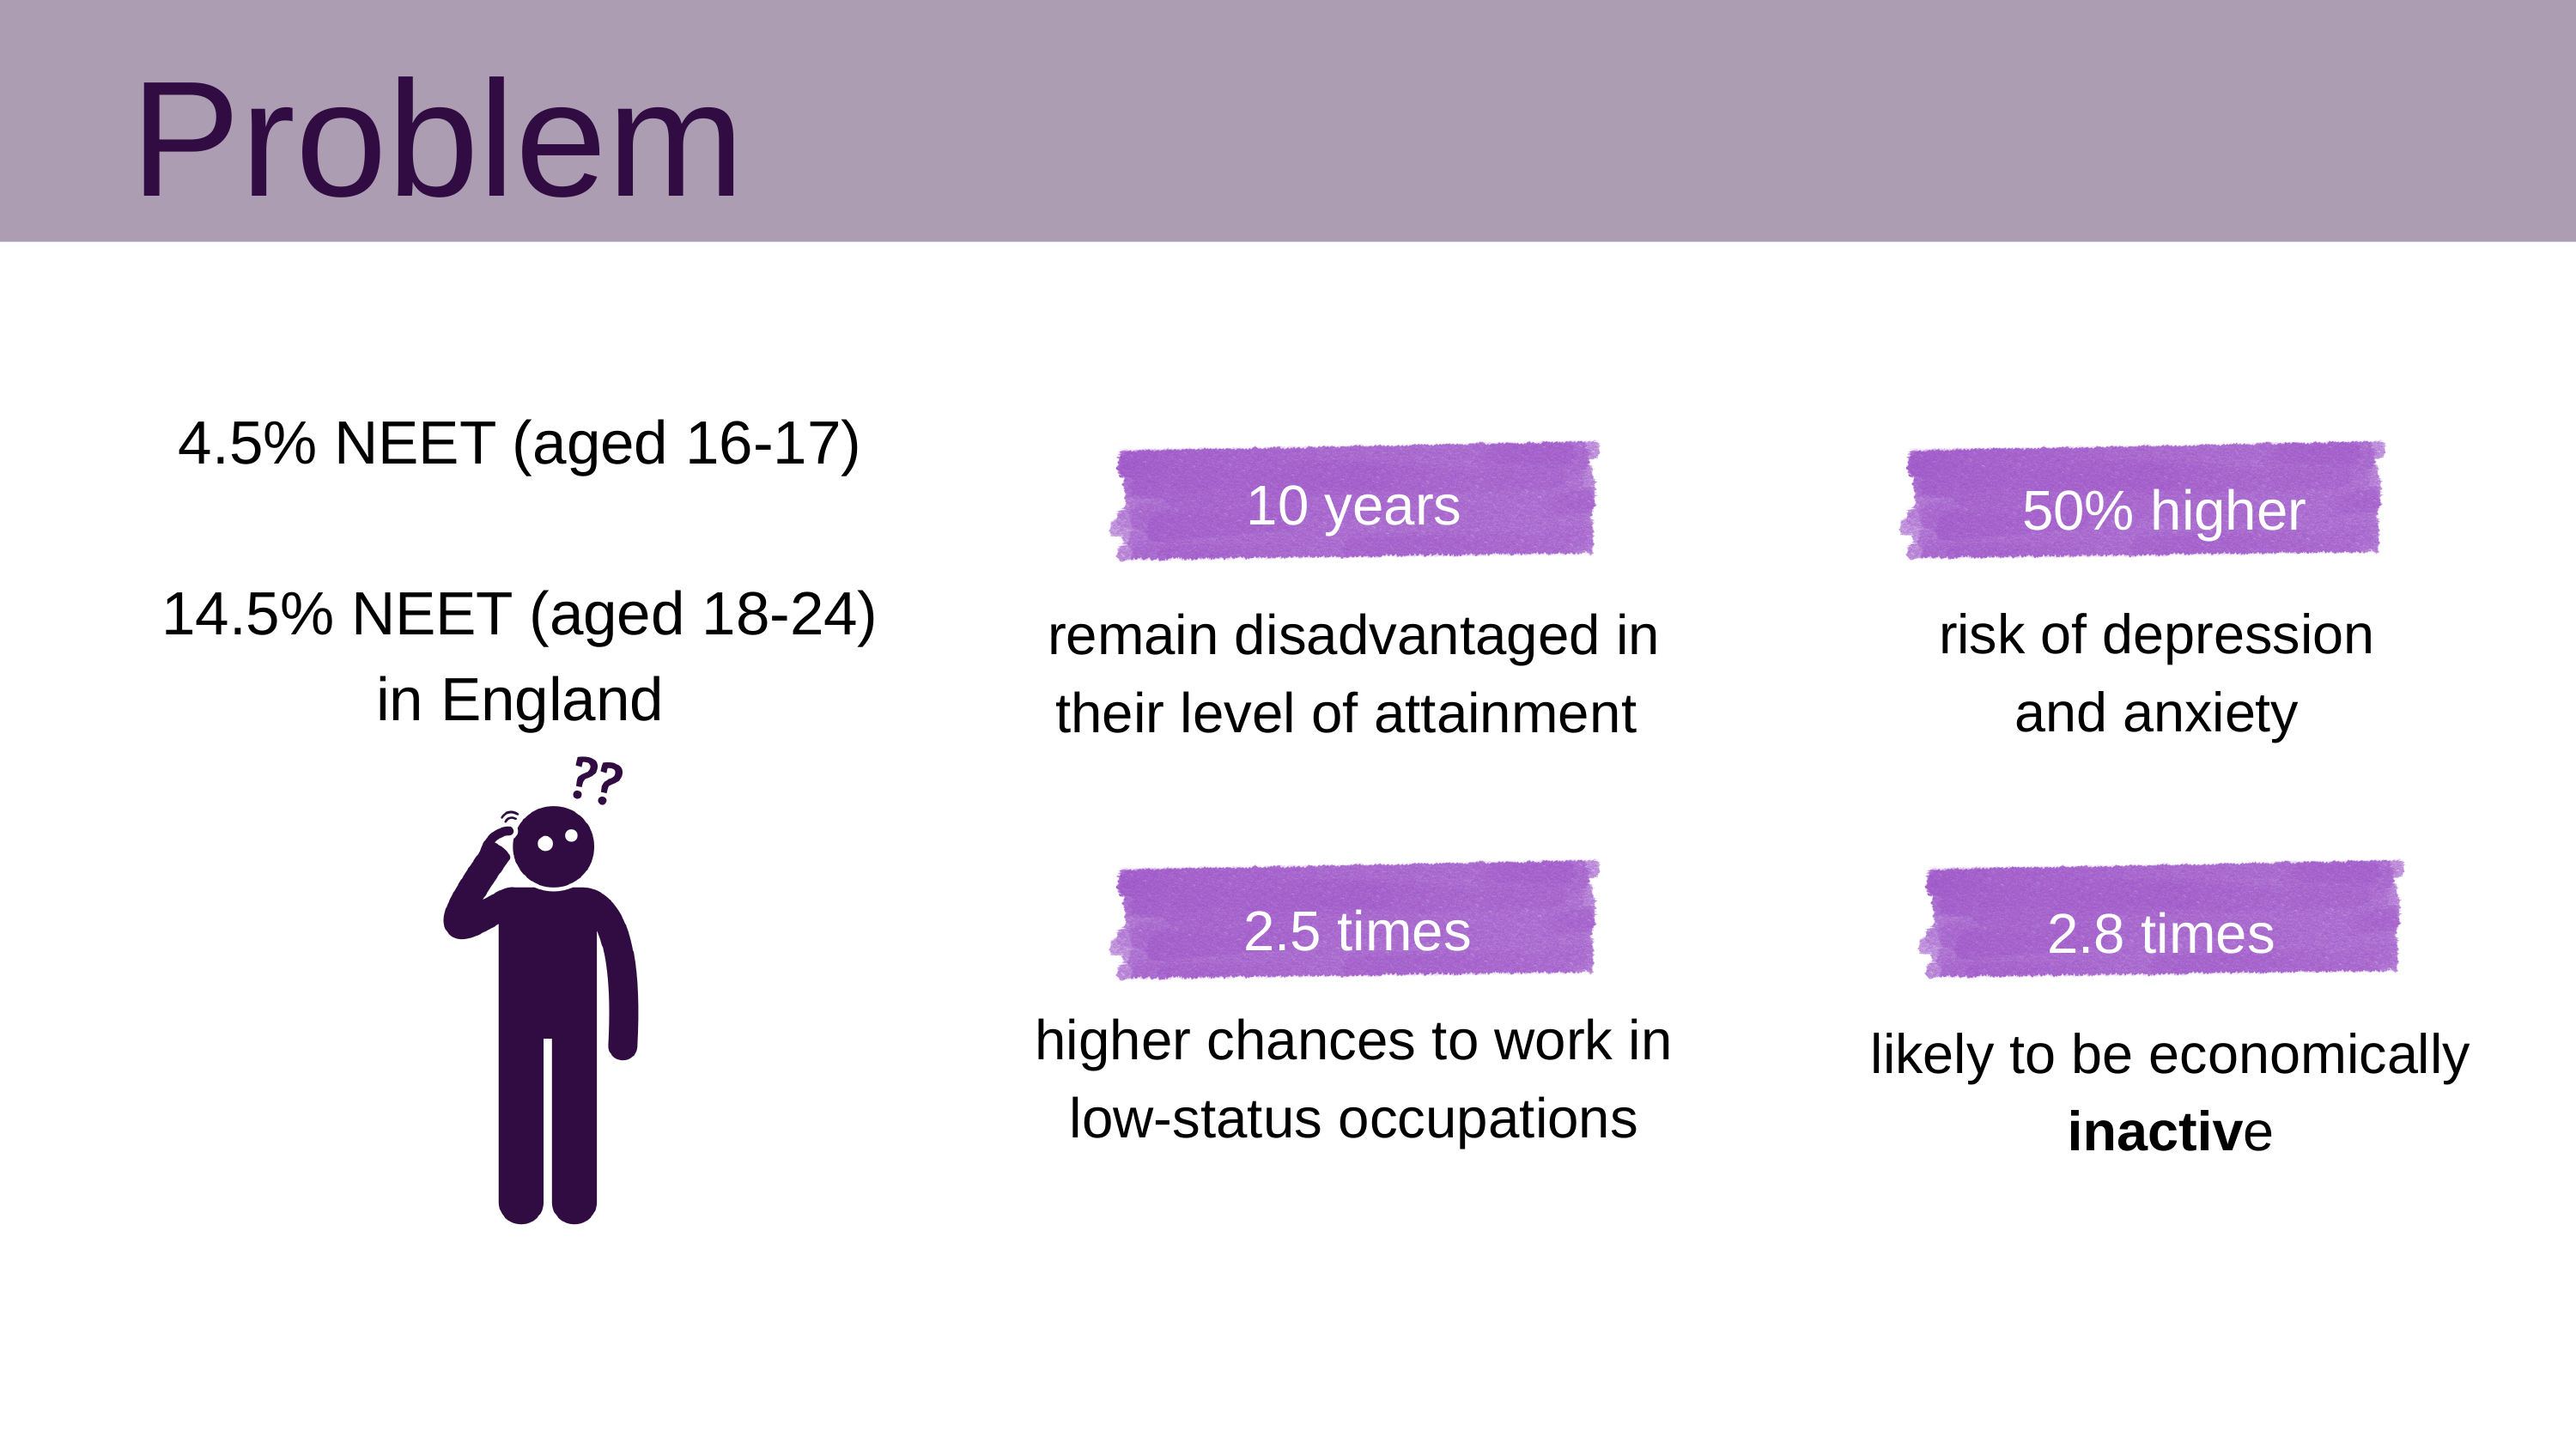

Problem
4.5% NEET (aged 16-17)

14.5% NEET (aged 18-24)
in England

10 years
50% higher
remain disadvantaged in their level of attainment
risk of depression
and anxiety

2.5 times​
2.8 times​
 higher chances to work in
low-status occupations
likely to be economically inactive